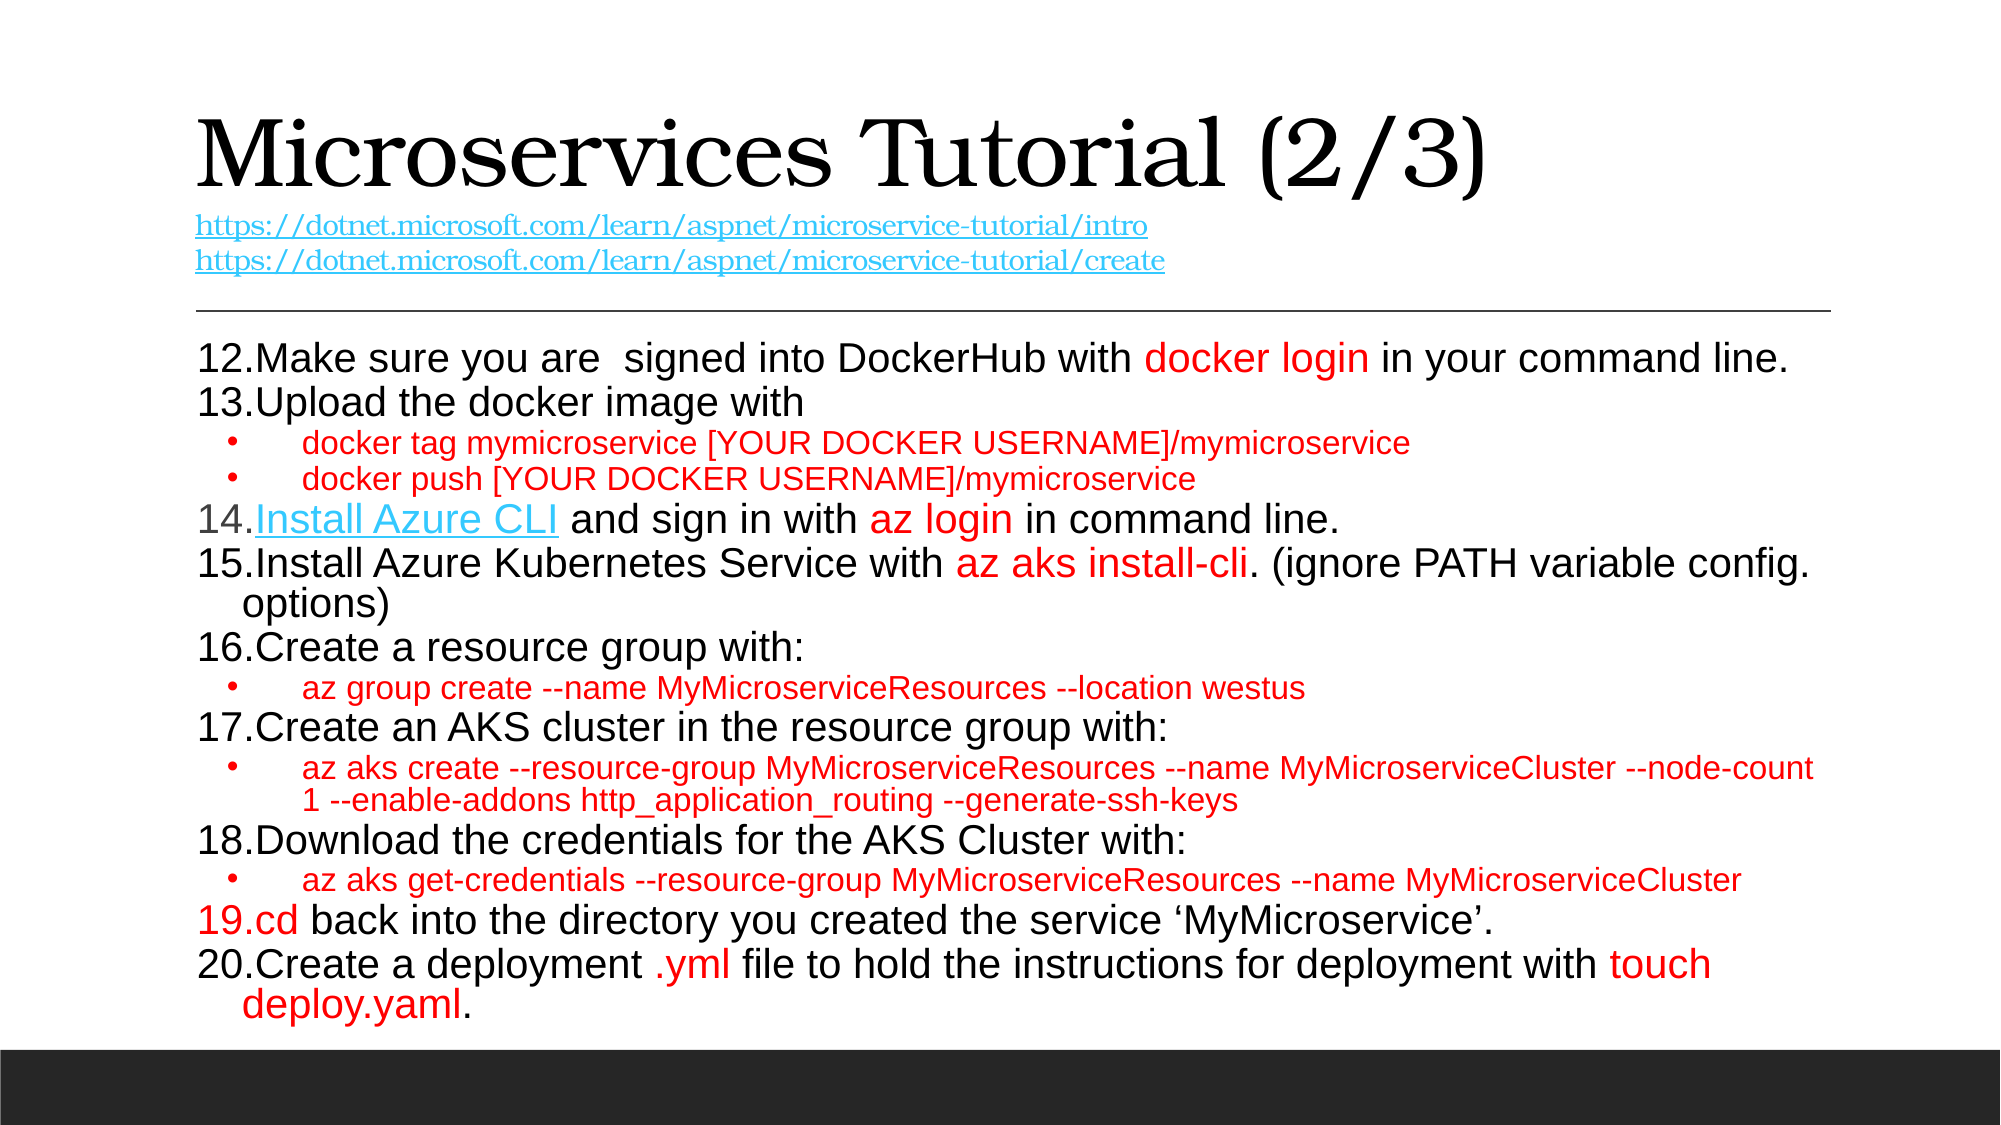

# Microservices Tutorial (2/3) https://dotnet.microsoft.com/learn/aspnet/microservice-tutorial/intro https://dotnet.microsoft.com/learn/aspnet/microservice-tutorial/create
Make sure you are  signed into DockerHub with docker login in your command line.
Upload the docker image with
docker tag mymicroservice [YOUR DOCKER USERNAME]/mymicroservice
docker push [YOUR DOCKER USERNAME]/mymicroservice
Install Azure CLI and sign in with az login in command line.
Install Azure Kubernetes Service with az aks install-cli. (ignore PATH variable config. options)
Create a resource group with:
az group create --name MyMicroserviceResources --location westus
Create an AKS cluster in the resource group with:
az aks create --resource-group MyMicroserviceResources --name MyMicroserviceCluster --node-count 1 --enable-addons http_application_routing --generate-ssh-keys
Download the credentials for the AKS Cluster with:
az aks get-credentials --resource-group MyMicroserviceResources --name MyMicroserviceCluster
cd back into the directory you created the service ‘MyMicroservice’.
Create a deployment .yml file to hold the instructions for deployment with touch deploy.yaml.